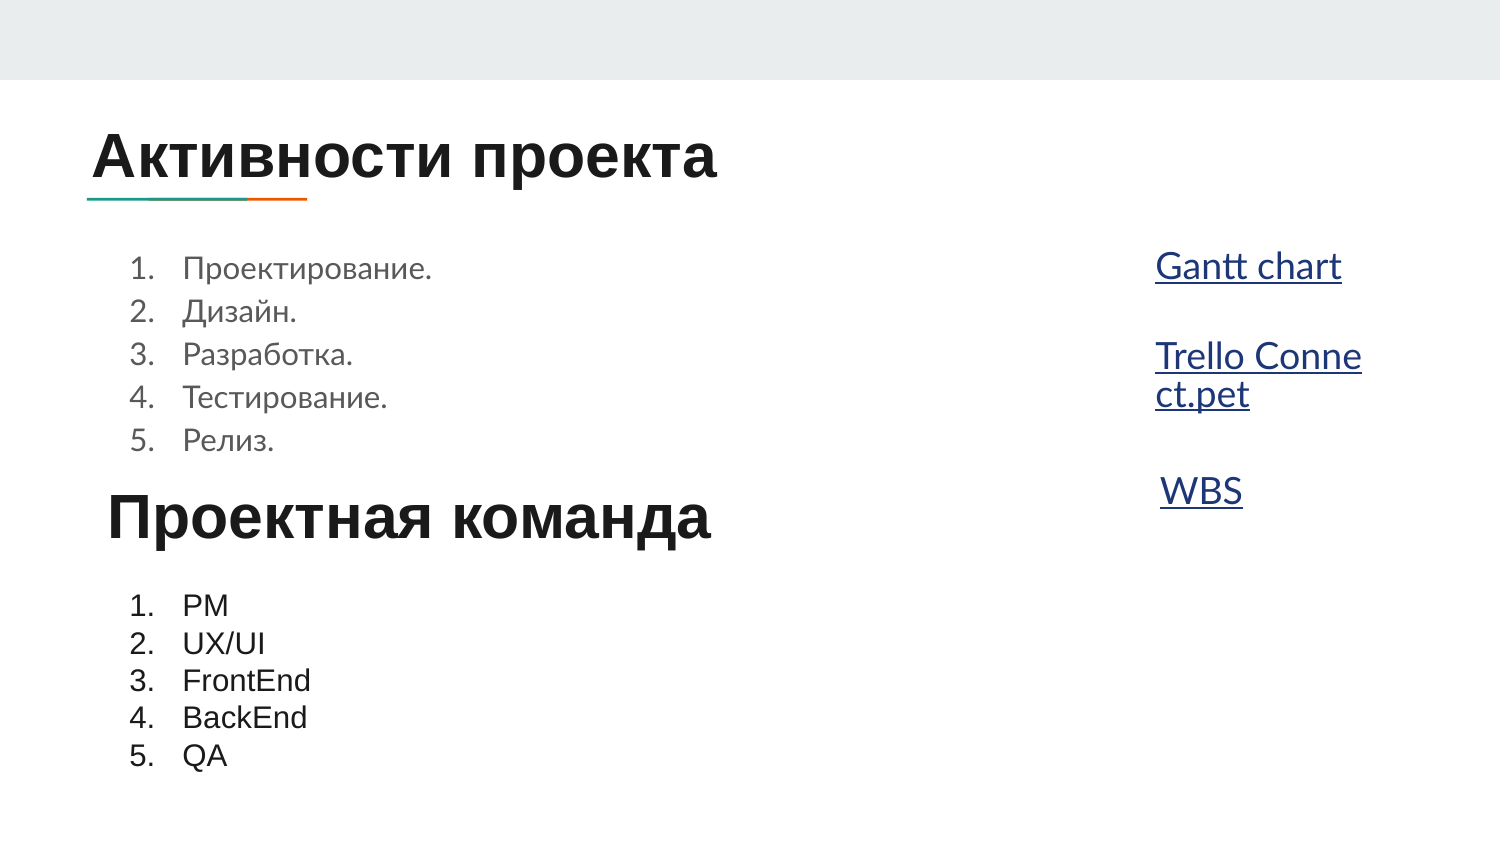

# Активности проекта
Проектирование.
Дизайн.
Разработка.
Тестирование.
Релиз.

Gantt chart

Trello Connect.pet
WBS
Проектная команда
PM
UX/UI
FrontEnd
BackEnd
QA